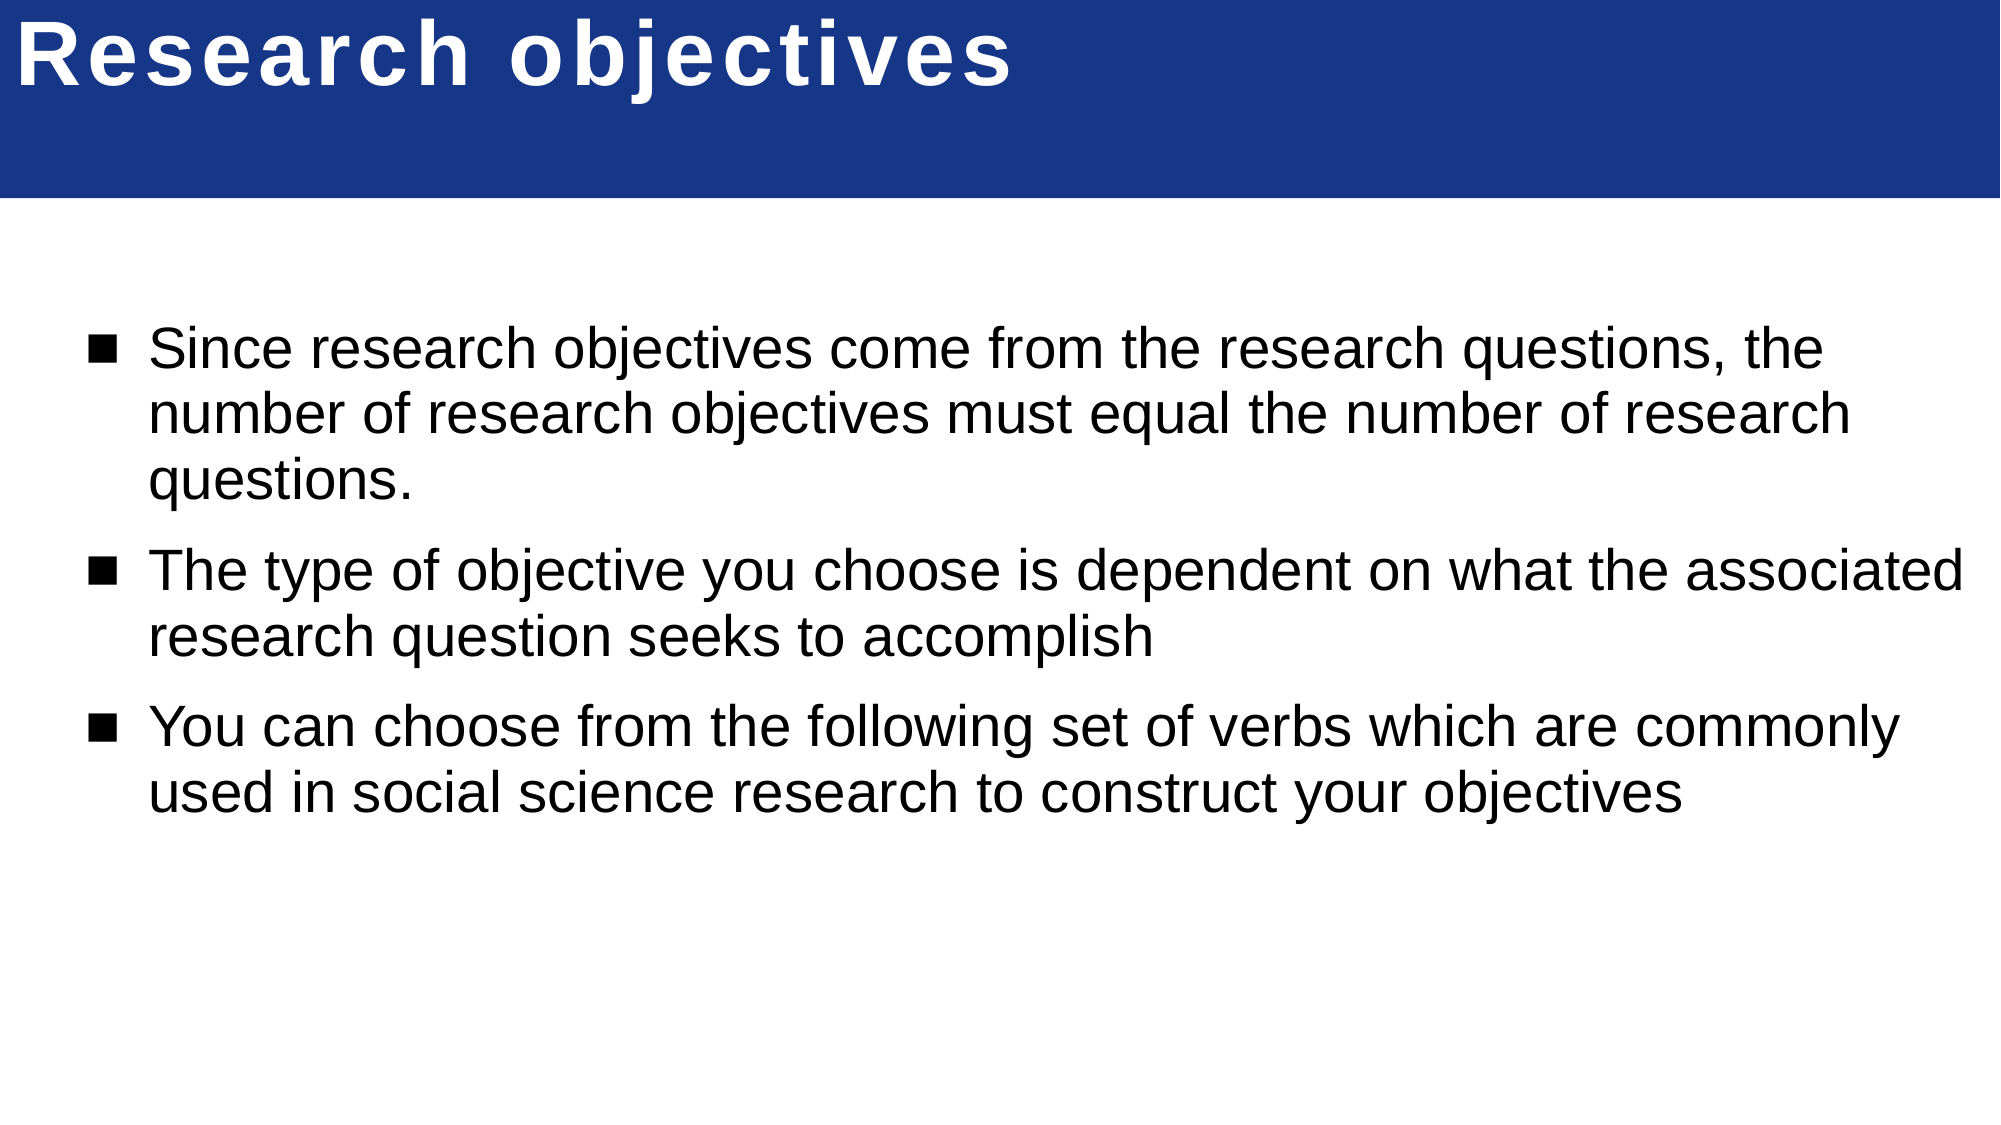

# Research objectives

Since research objectives come from the research questions, the number of research objectives must equal the number of research questions.
The type of objective you choose is dependent on what the associated research question seeks to accomplish
You can choose from the following set of verbs which are commonly used in social science research to construct your objectives